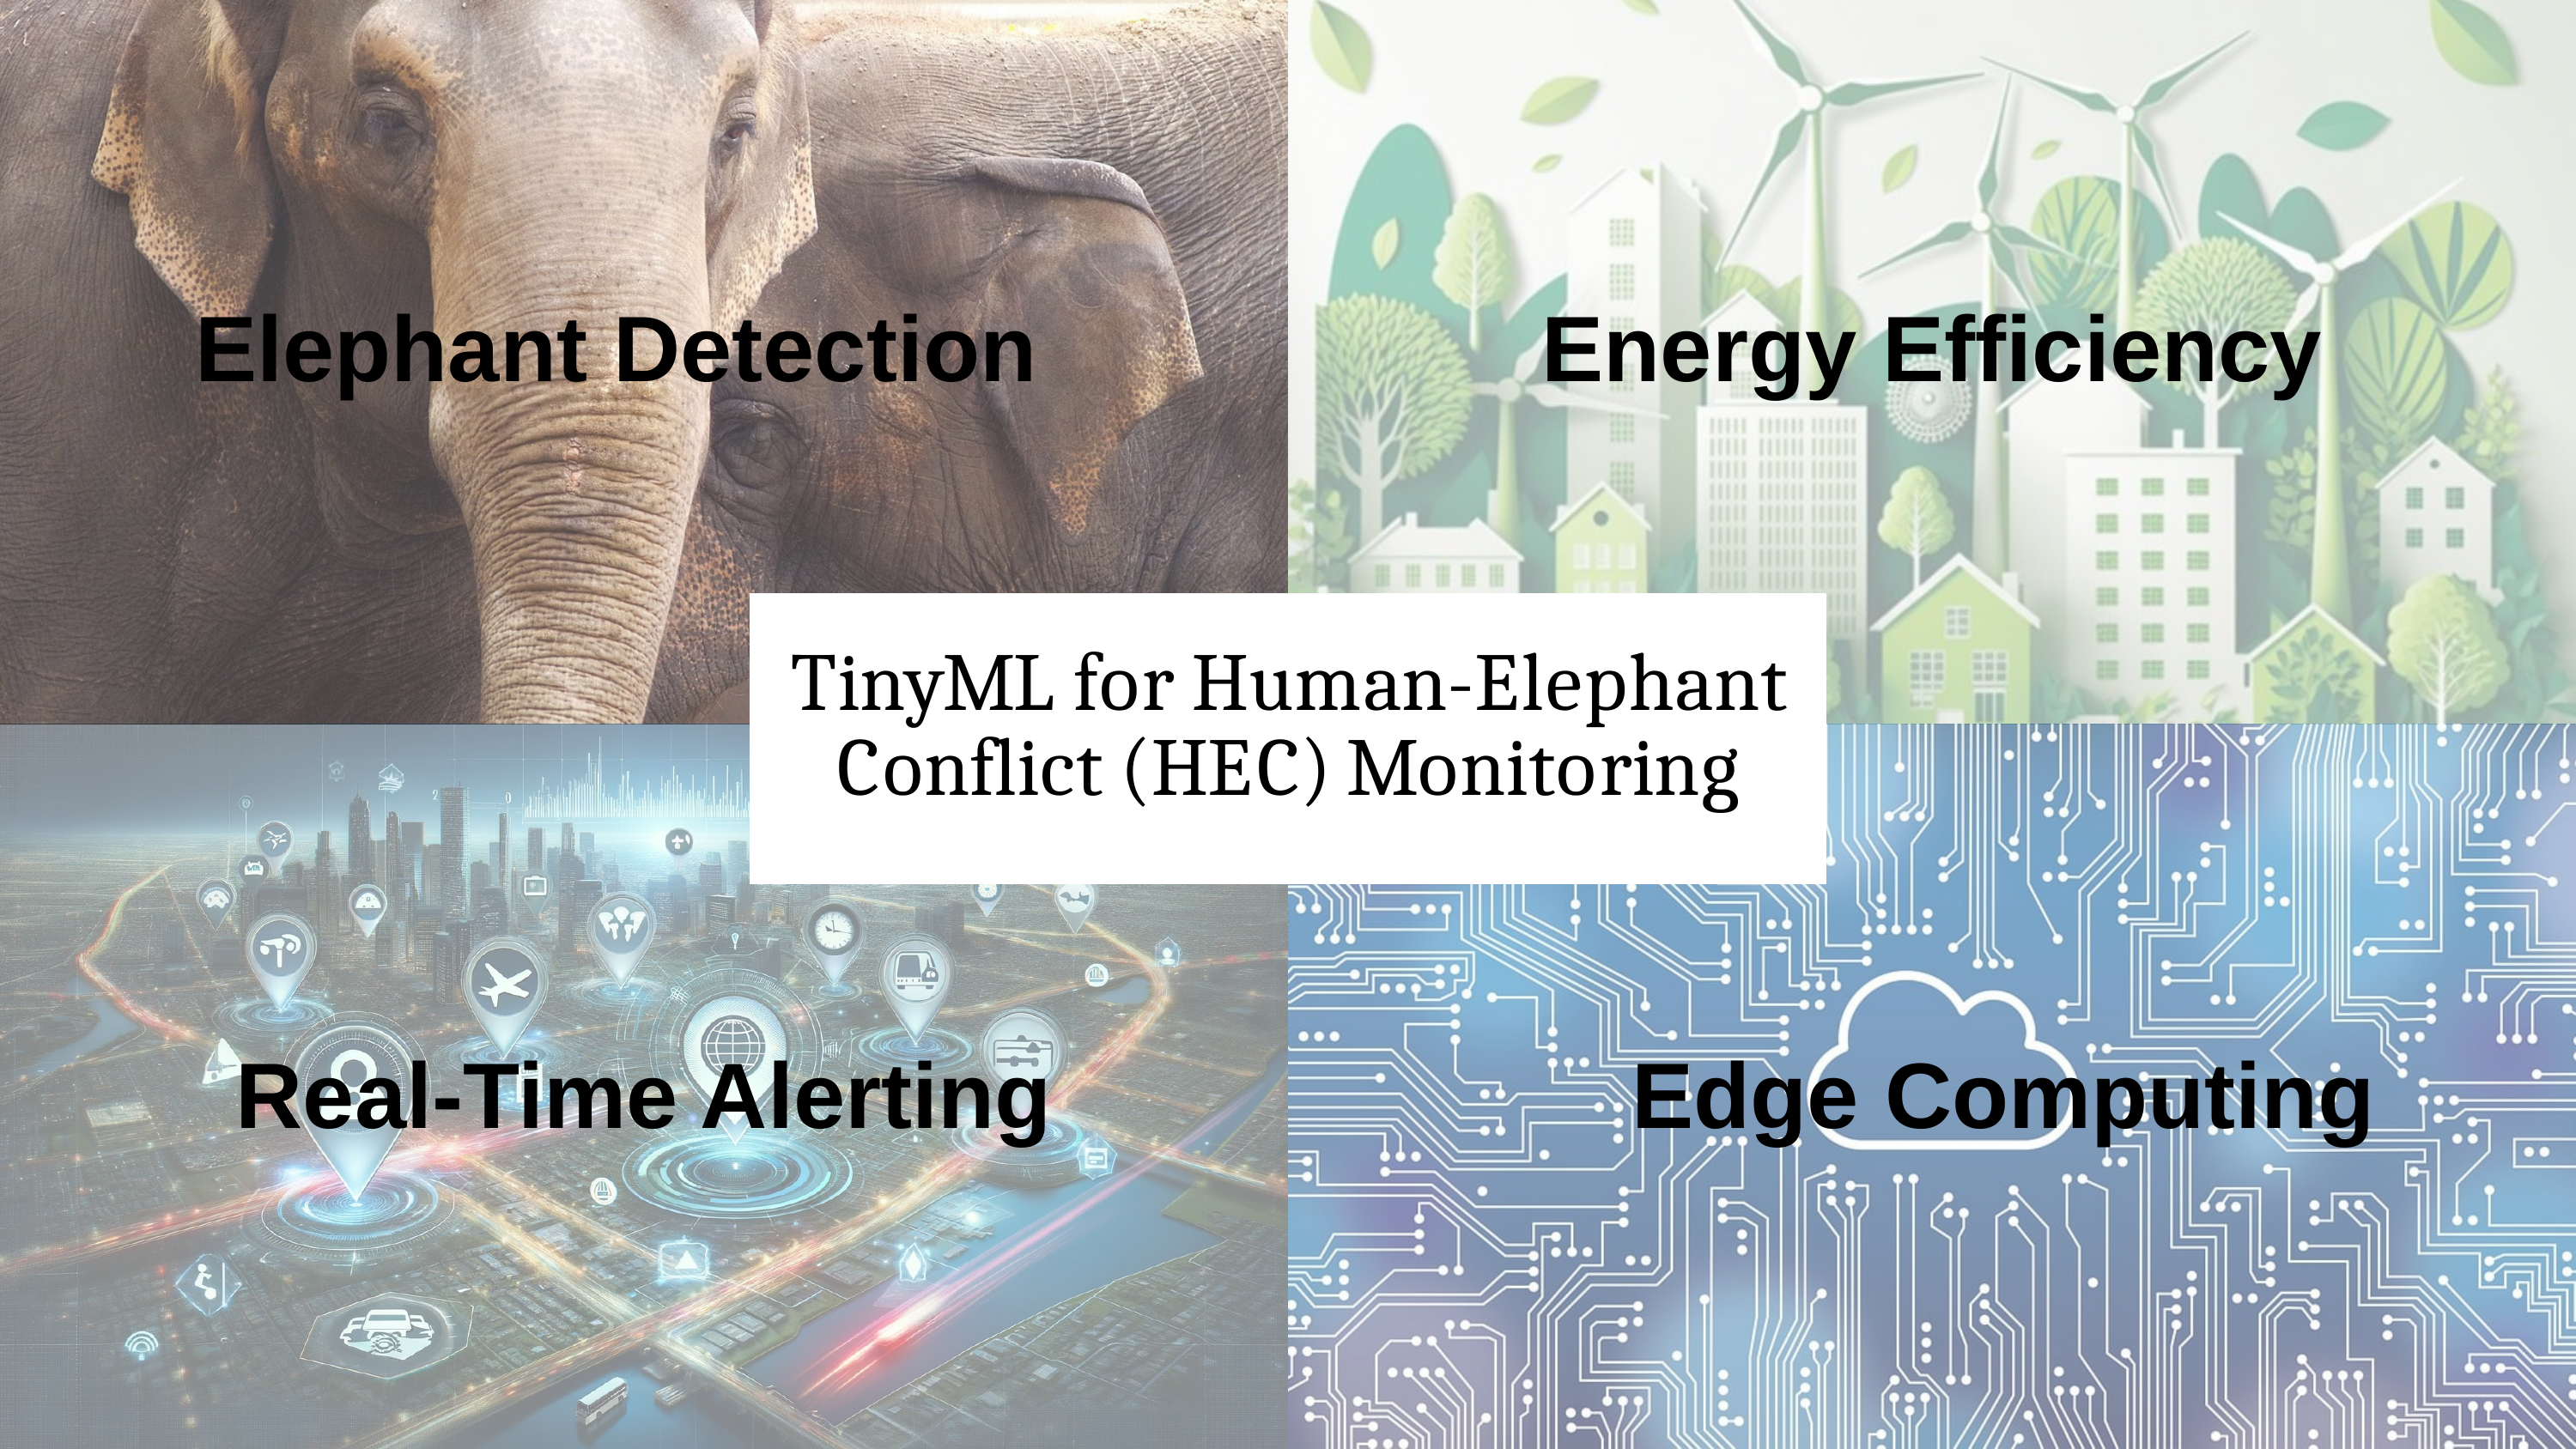

Elephant Detection
Energy Efficiency

TinyML for Human-Elephant Conflict (HEC) Monitoring

Real-Time Alerting
Edge Computing